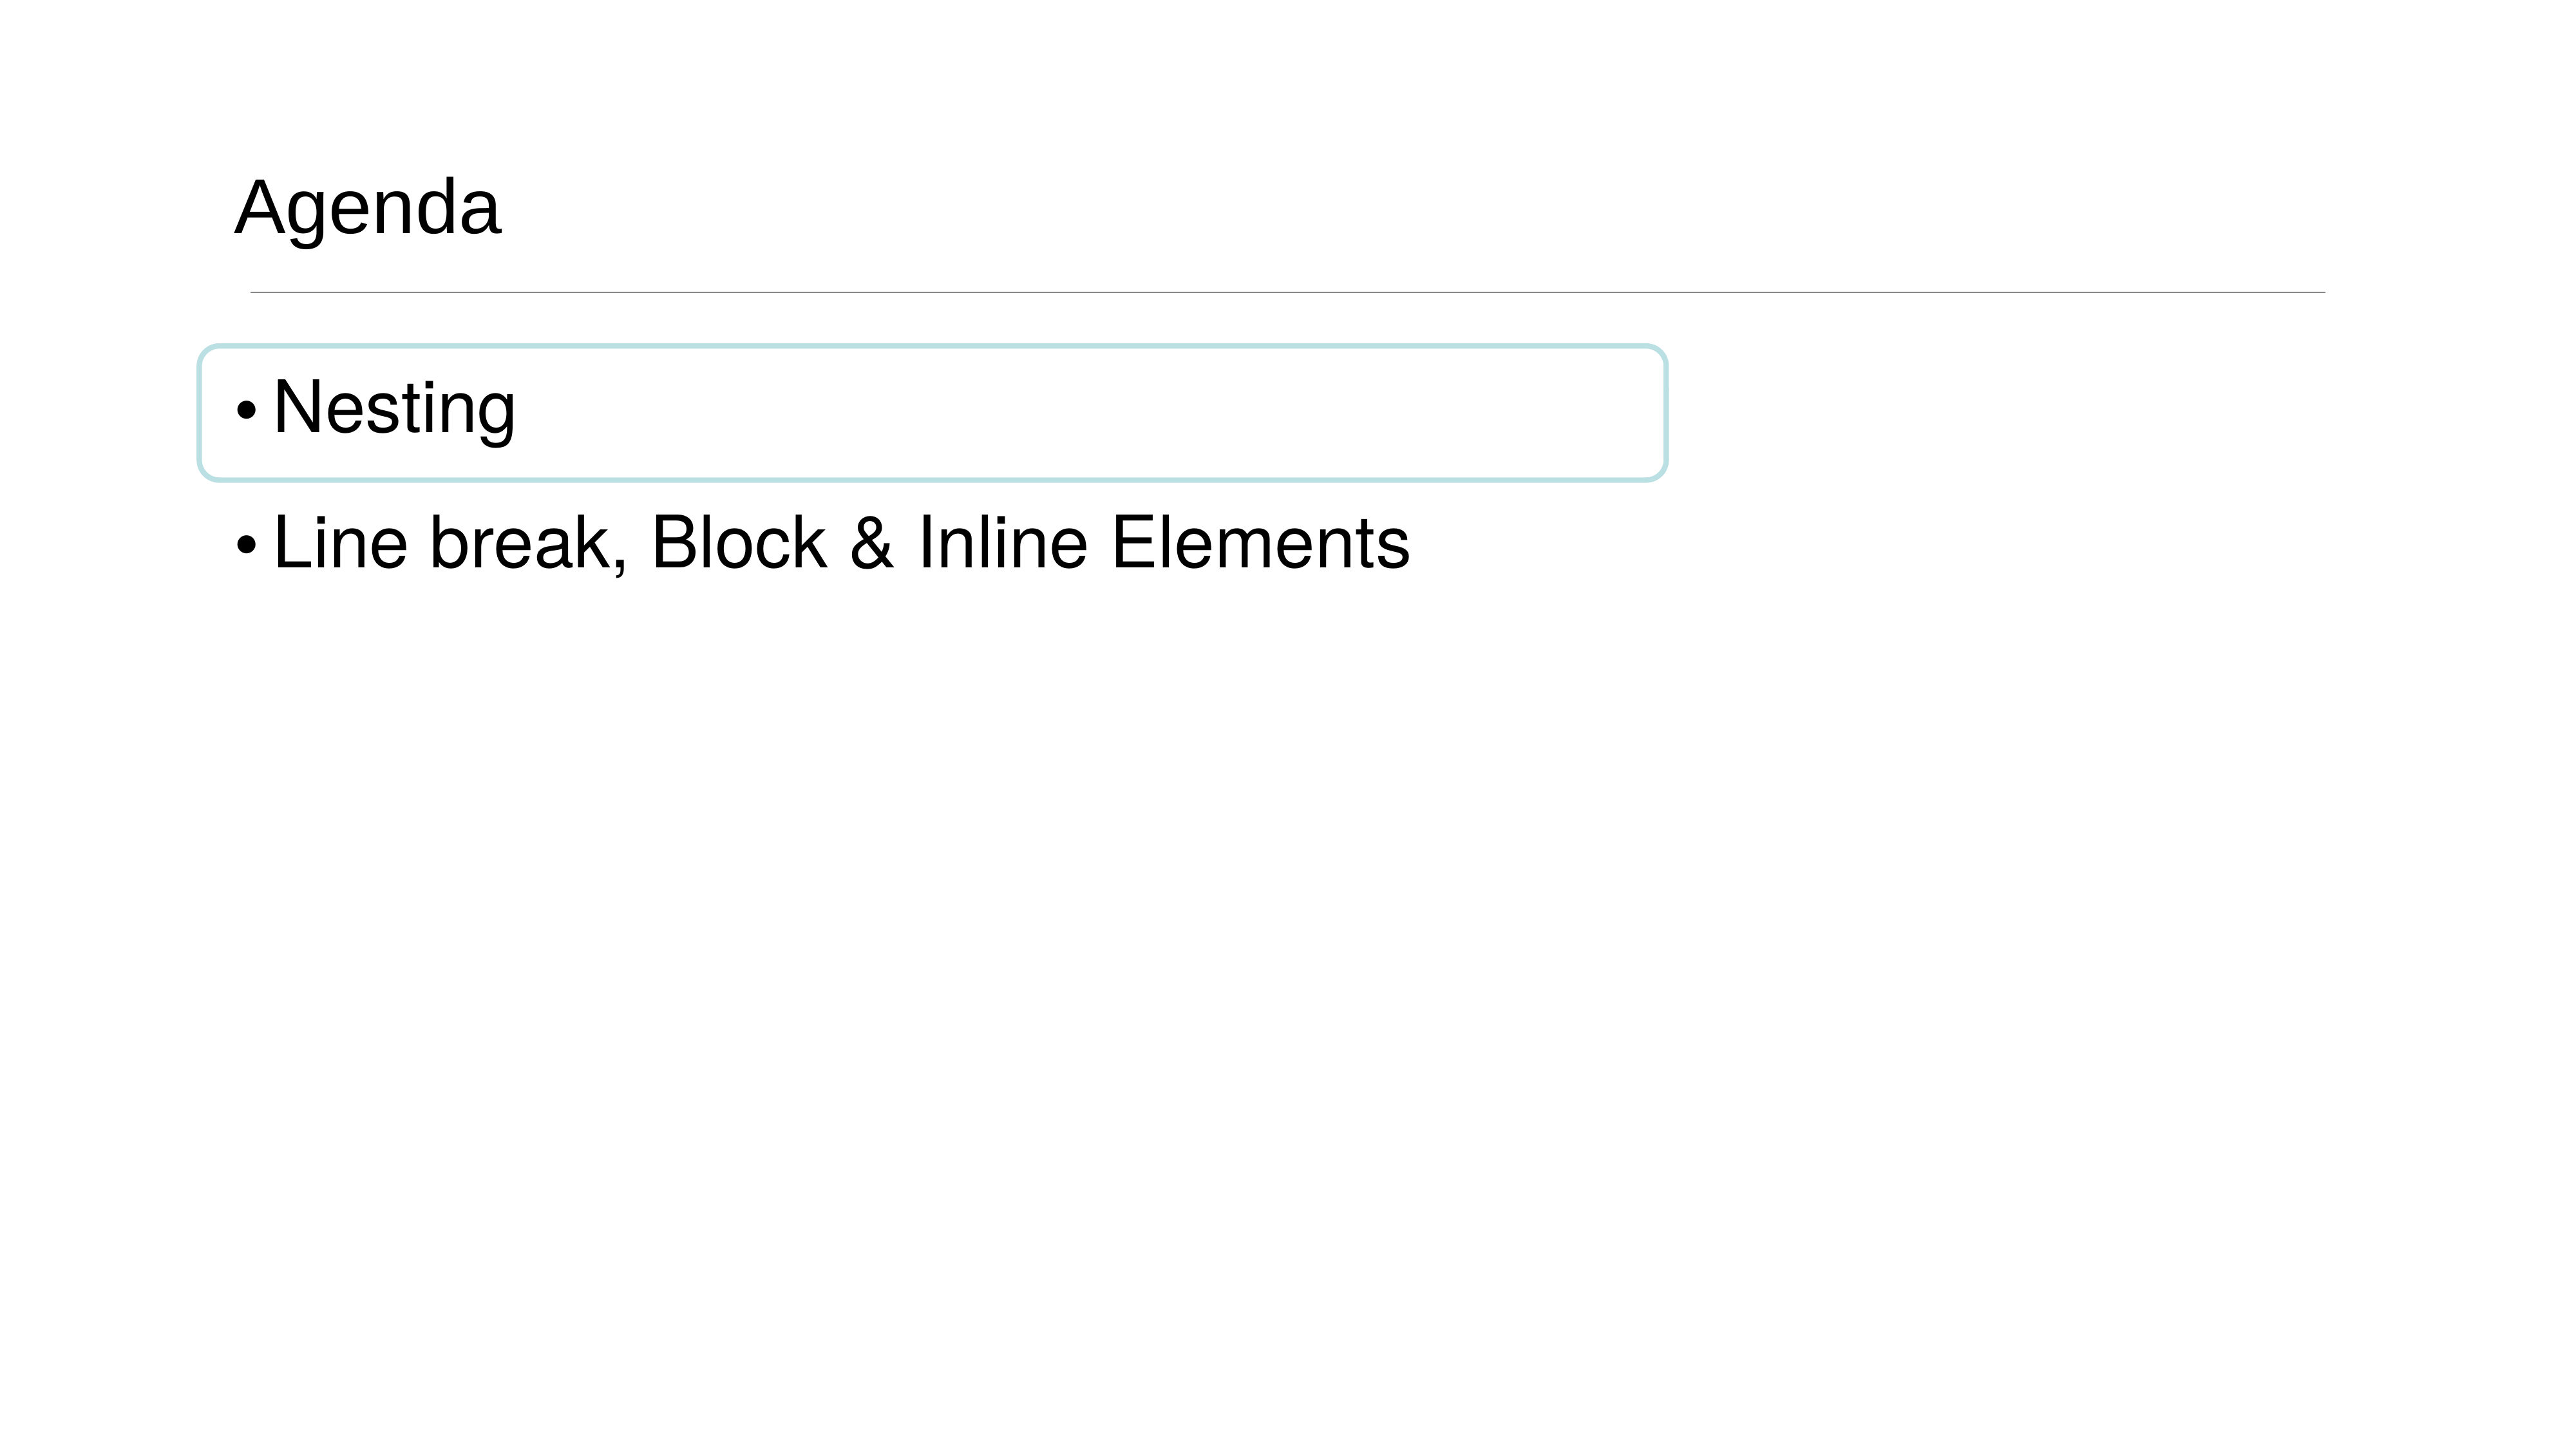

# Agenda

Nesting
Line break, Block & Inline Elements
3